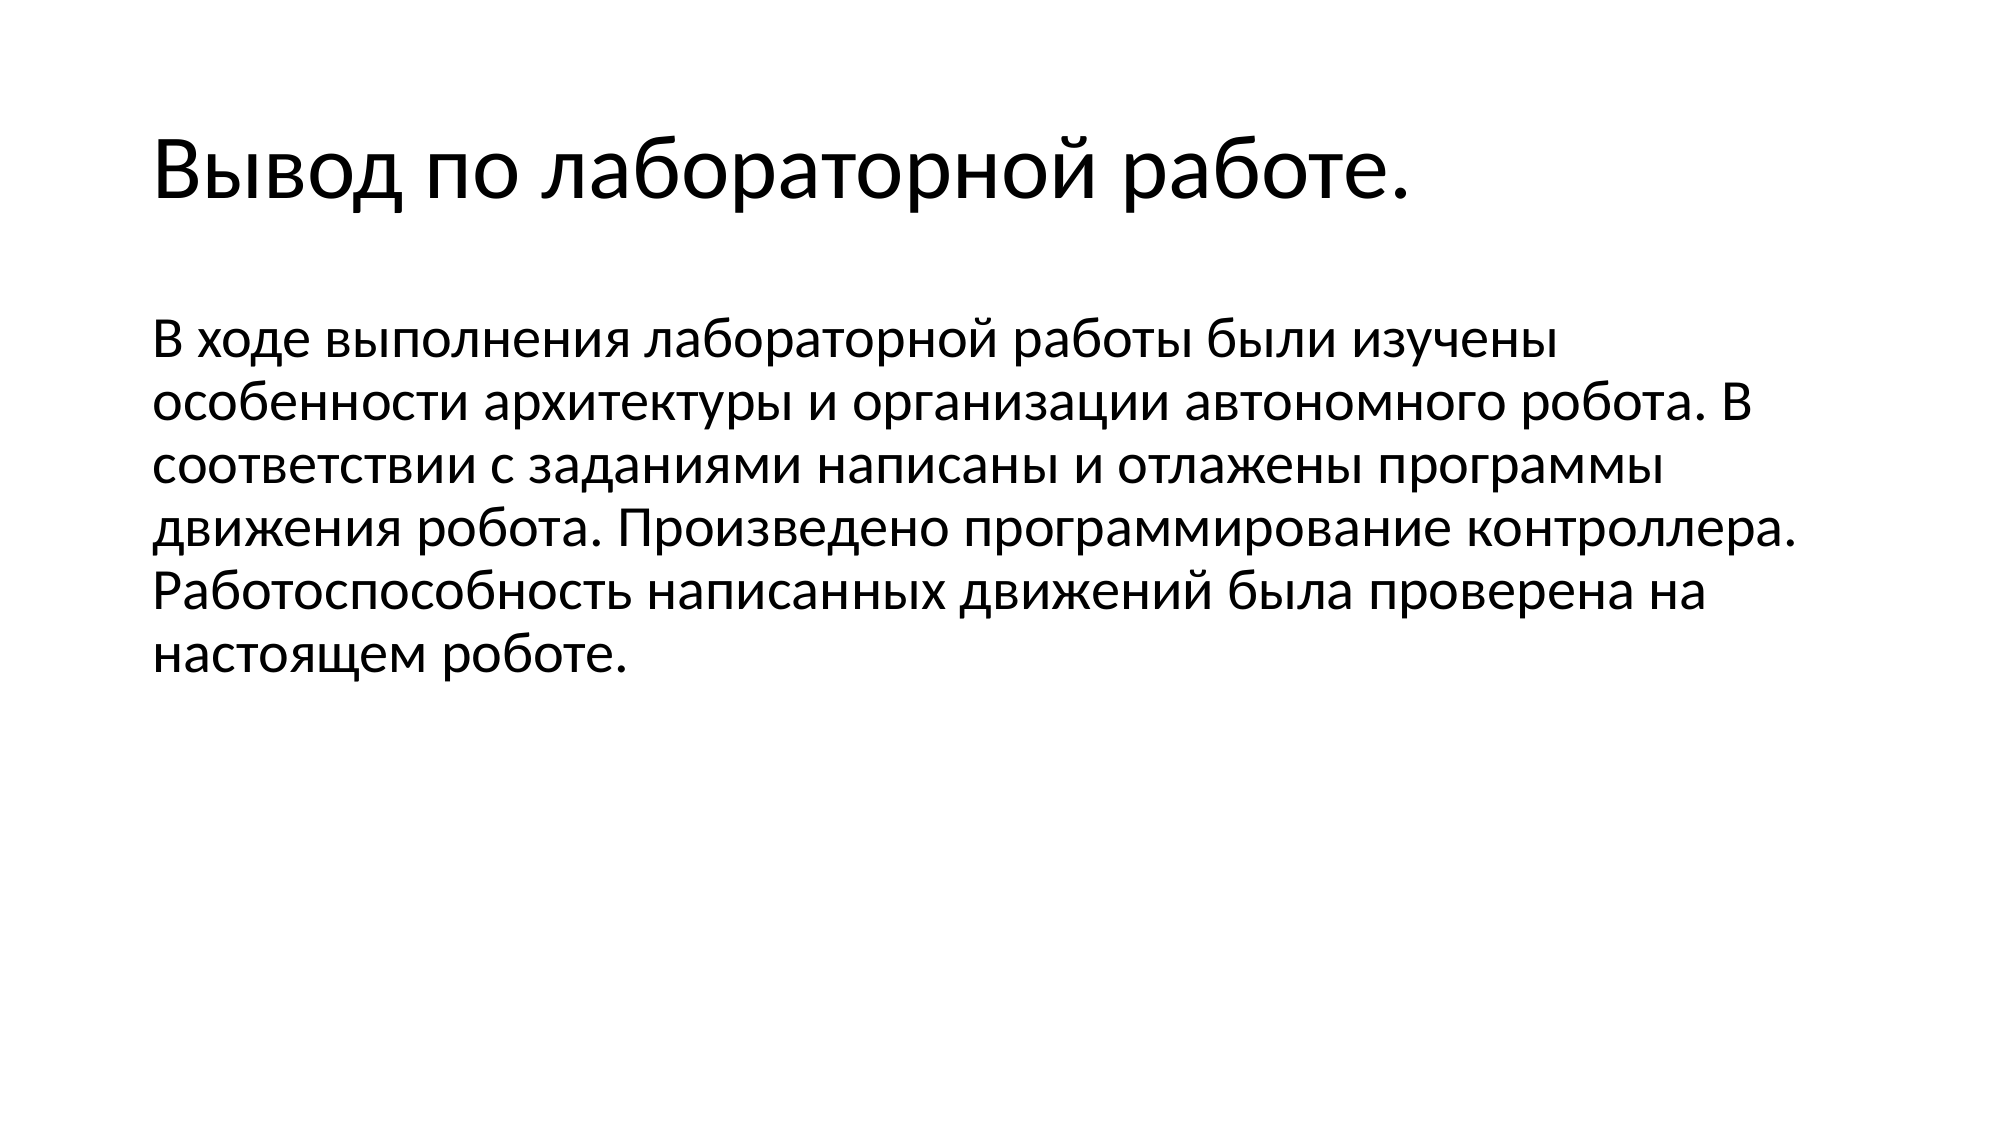

# Вывод по лабораторной работе.
В ходе выполнения лабораторной работы были изучены особенности архитектуры и организации автономного робота. В соответствии с заданиями написаны и отлажены программы движения робота. Произведено программирование контроллера. Работоспособность написанных движений была проверена на настоящем роботе.